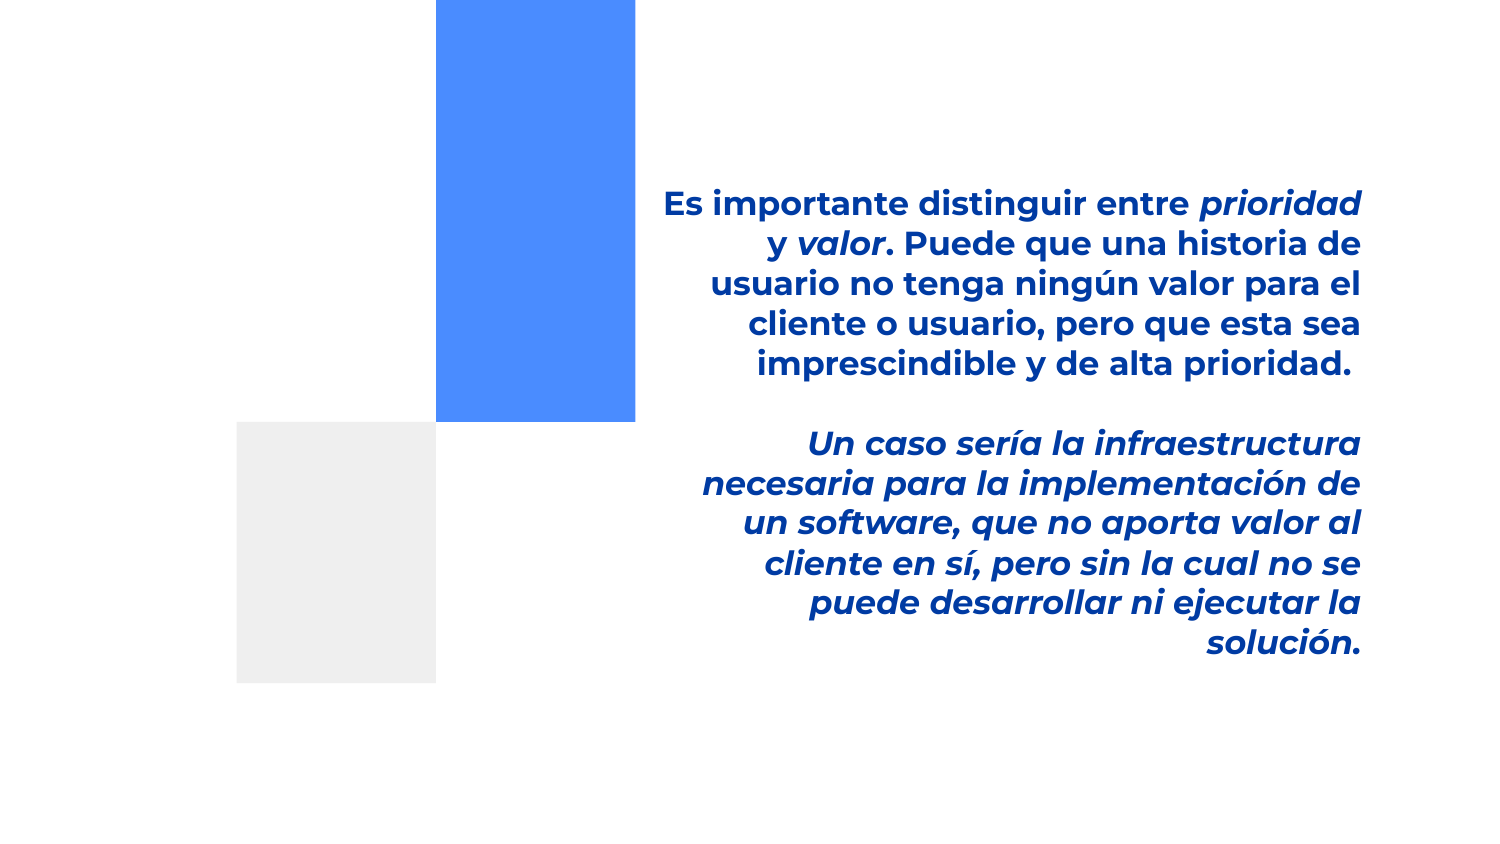

# Es importante distinguir entre prioridad y valor. Puede que una historia de usuario no tenga ningún valor para el cliente o usuario, pero que esta sea imprescindible y de alta prioridad. Un caso sería la infraestructura necesaria para la implementación de un software, que no aporta valor al cliente en sí, pero sin la cual no se puede desarrollar ni ejecutar la solución.